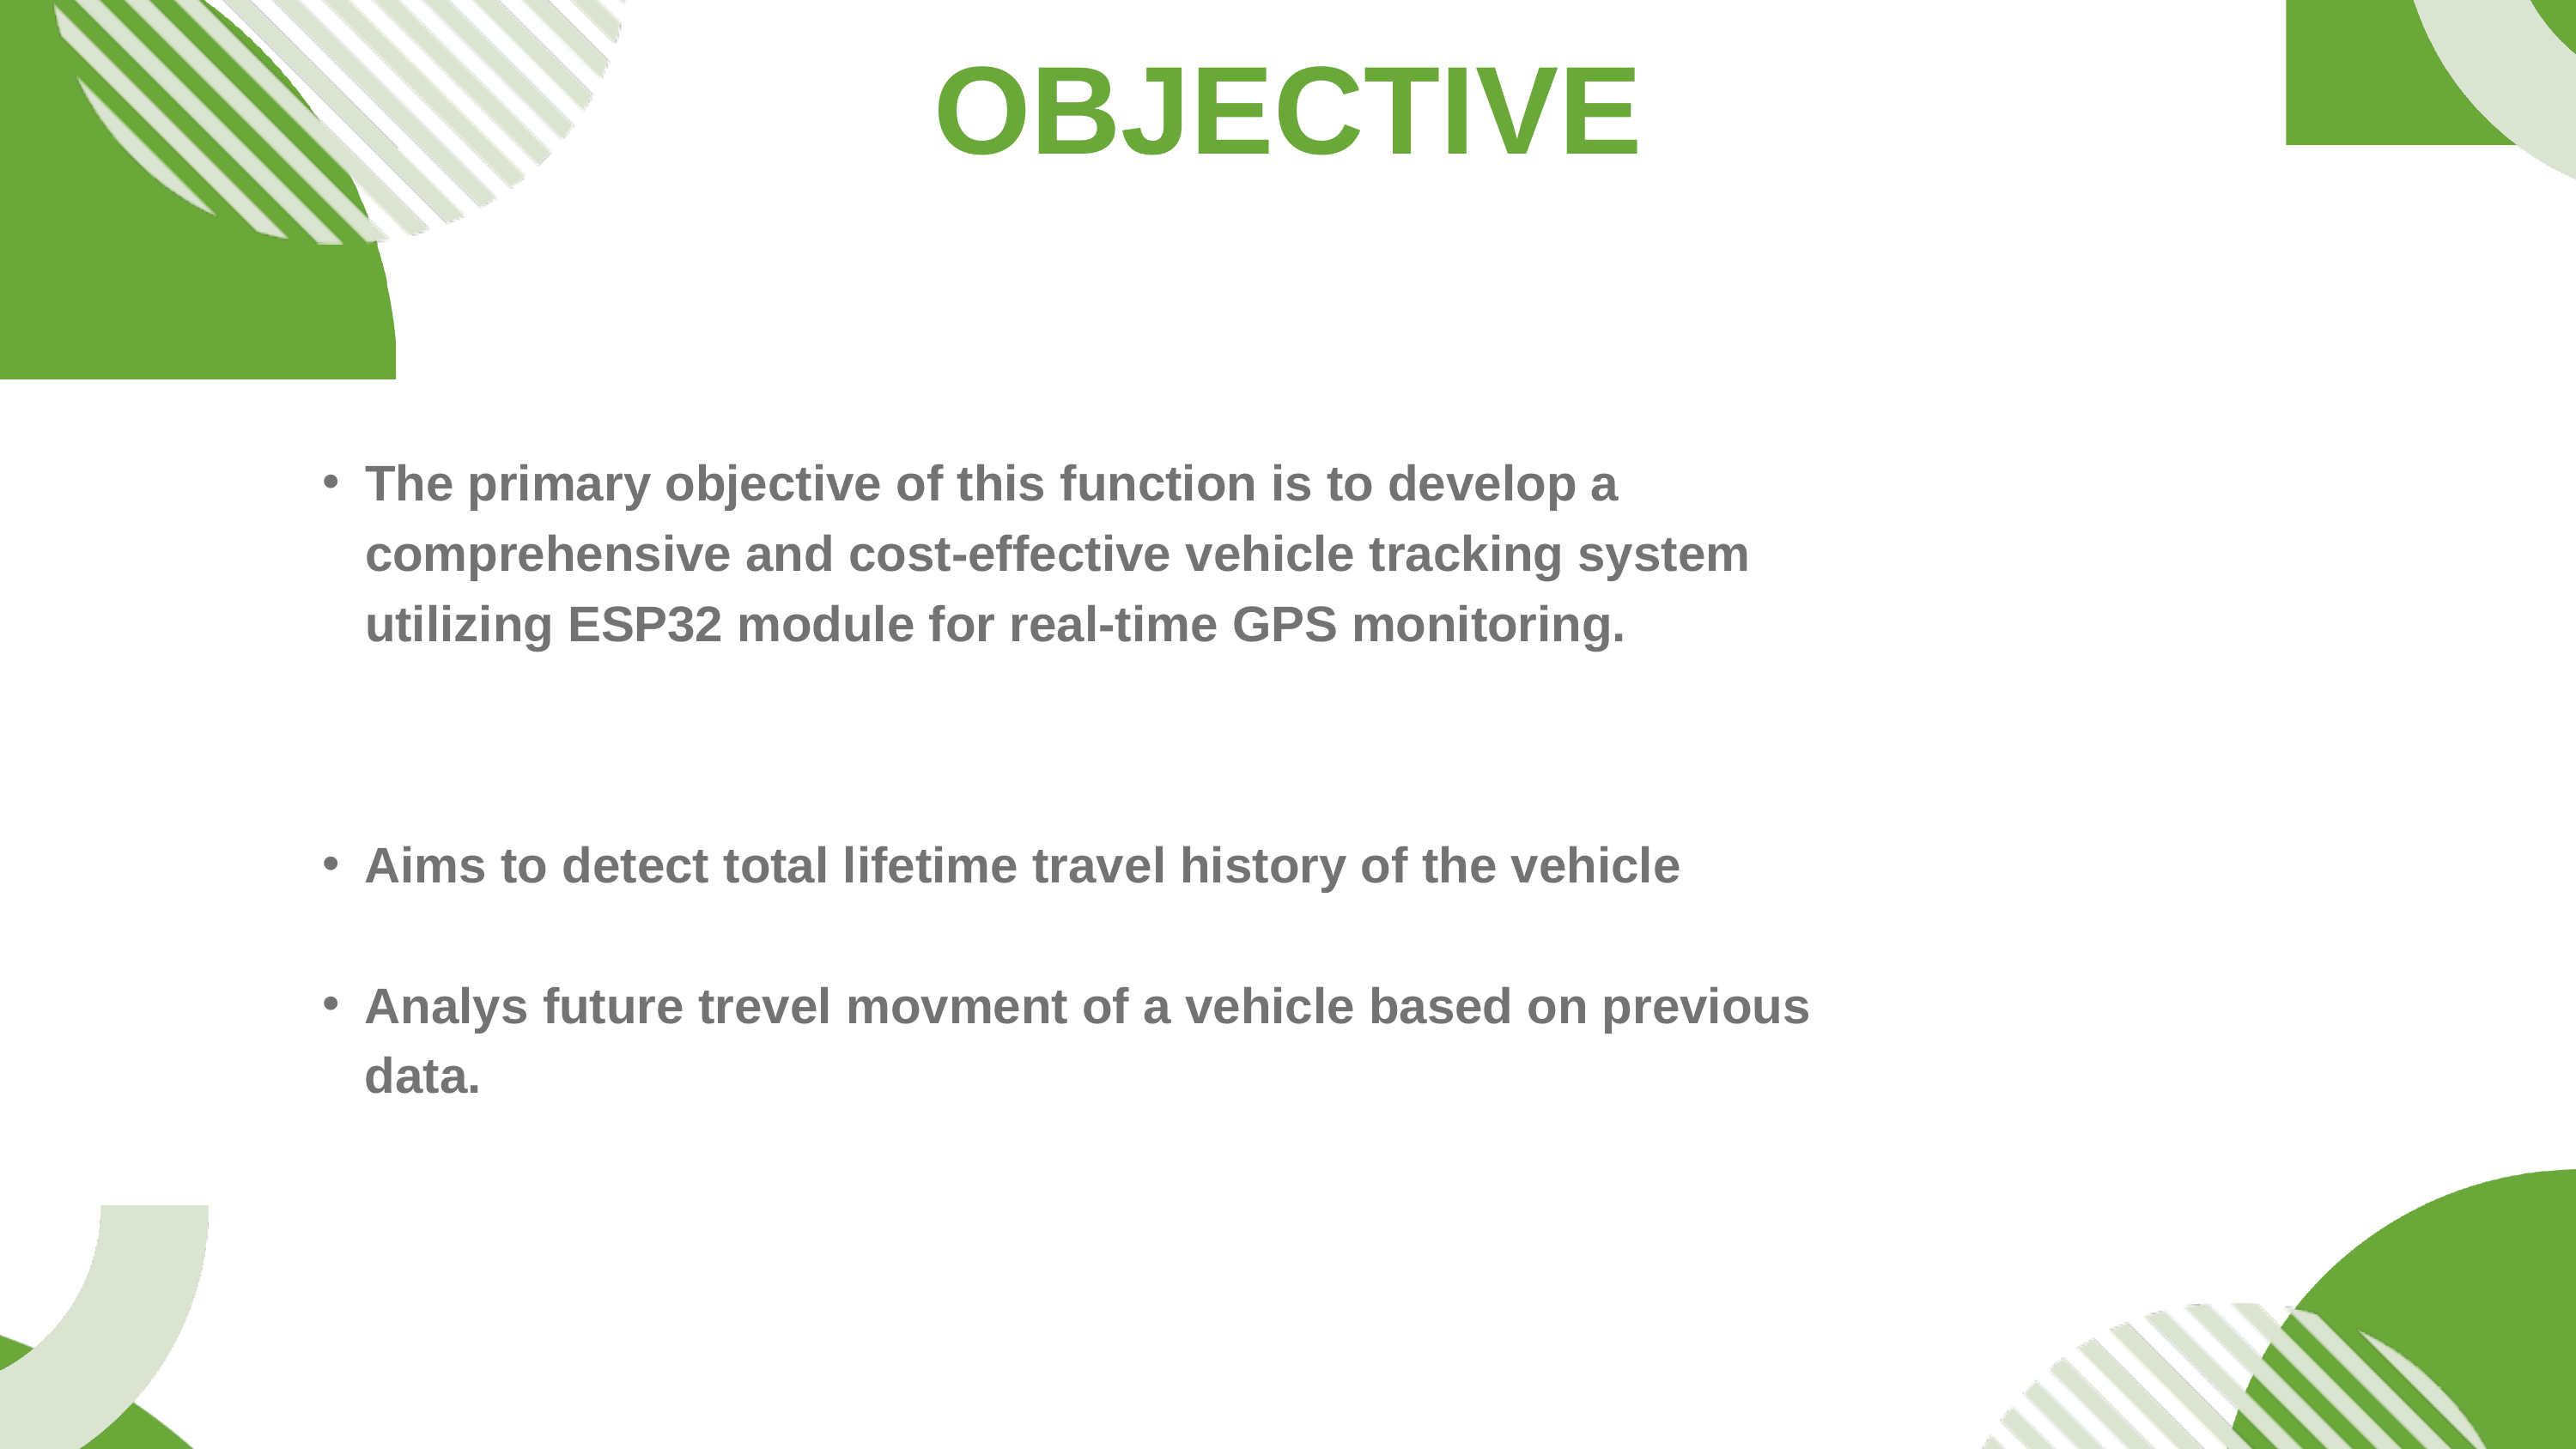

OBJECTIVE
The primary objective of this function is to develop a comprehensive and cost-effective vehicle tracking system utilizing ESP32 module for real-time GPS monitoring.

Aims to detect total lifetime travel history of the vehicle

Analys future trevel movment of a vehicle based on previous data.